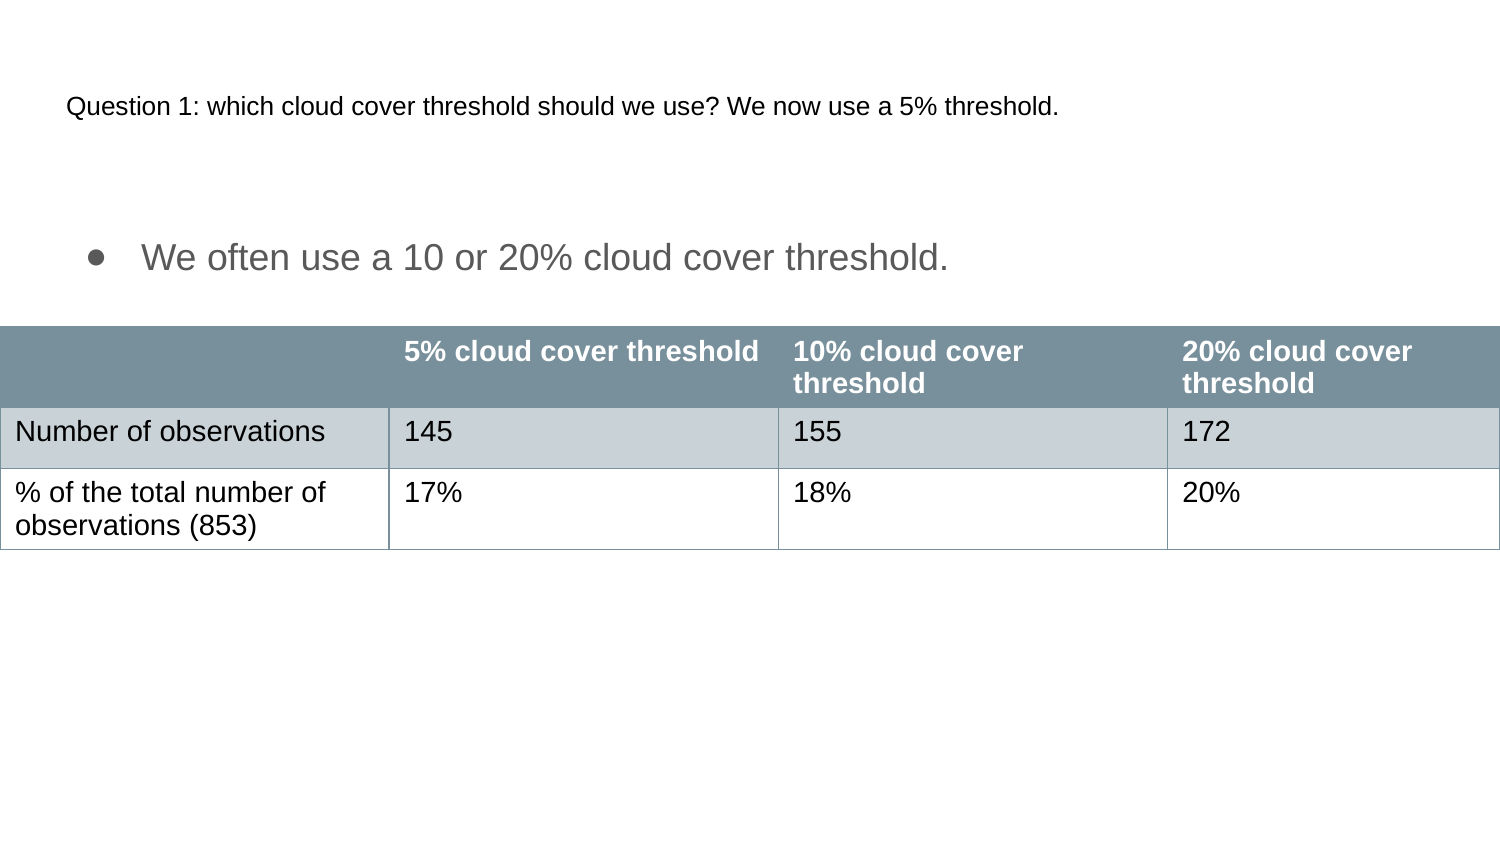

# Question 1: which cloud cover threshold should we use? We now use a 5% threshold.
We often use a 10 or 20% cloud cover threshold.
|  | 5% cloud cover threshold | 10% cloud cover threshold | 20% cloud cover threshold |
| --- | --- | --- | --- |
| Number of observations | 145 | 155 | 172 |
| % of the total number of observations (853) | 17% | 18% | 20% |